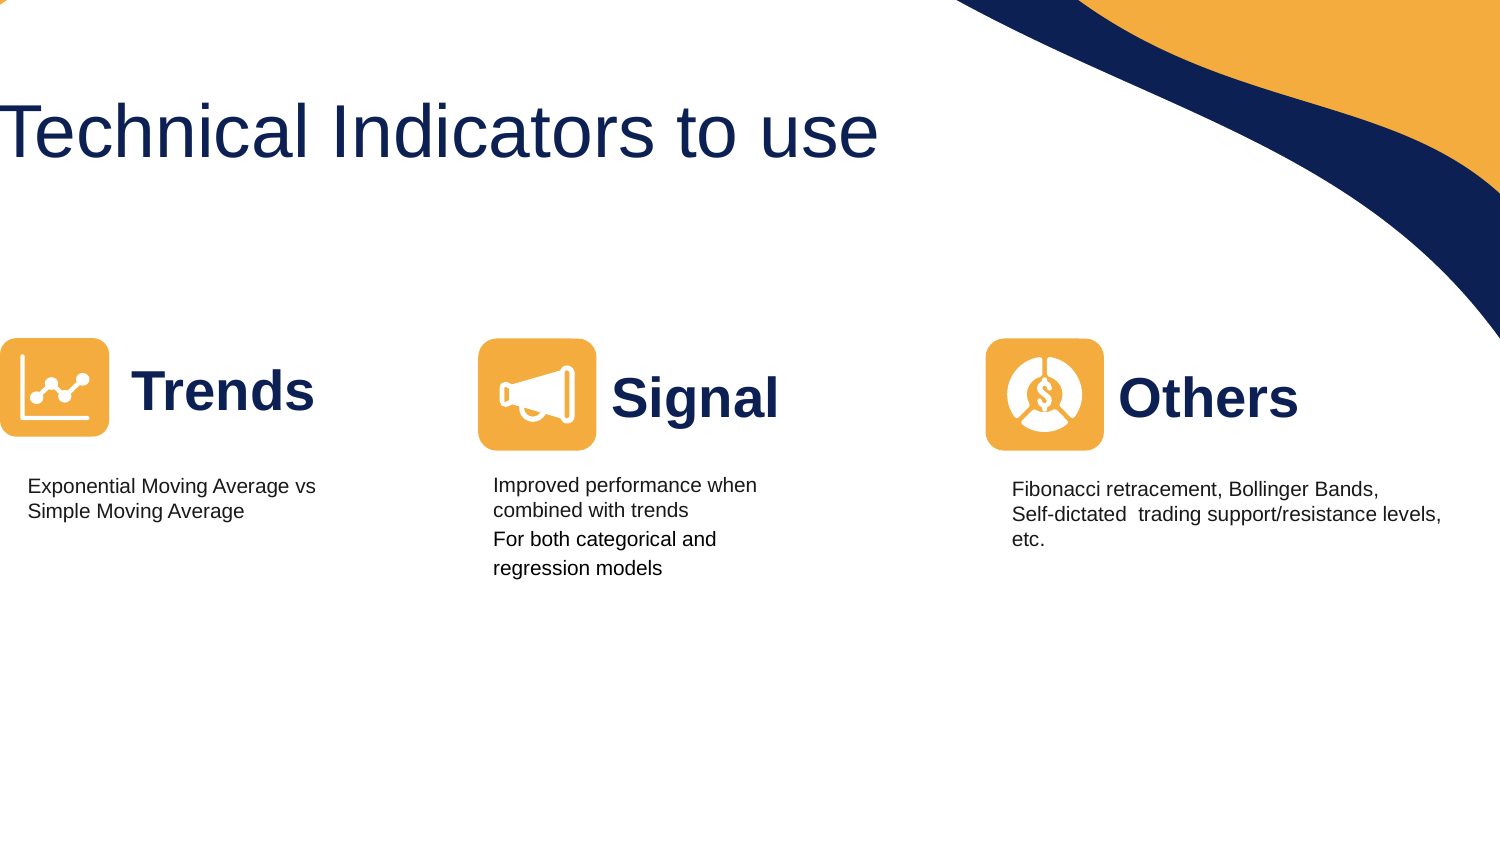

Technical Indicators to use
Signal
Others
# Trends

Exponential Moving Average vs Simple Moving Average
Fibonacci retracement, Bollinger Bands,
Self-dictated  trading support/resistance levels, etc.
Improved performance when combined with trends
For both categorical and regression models